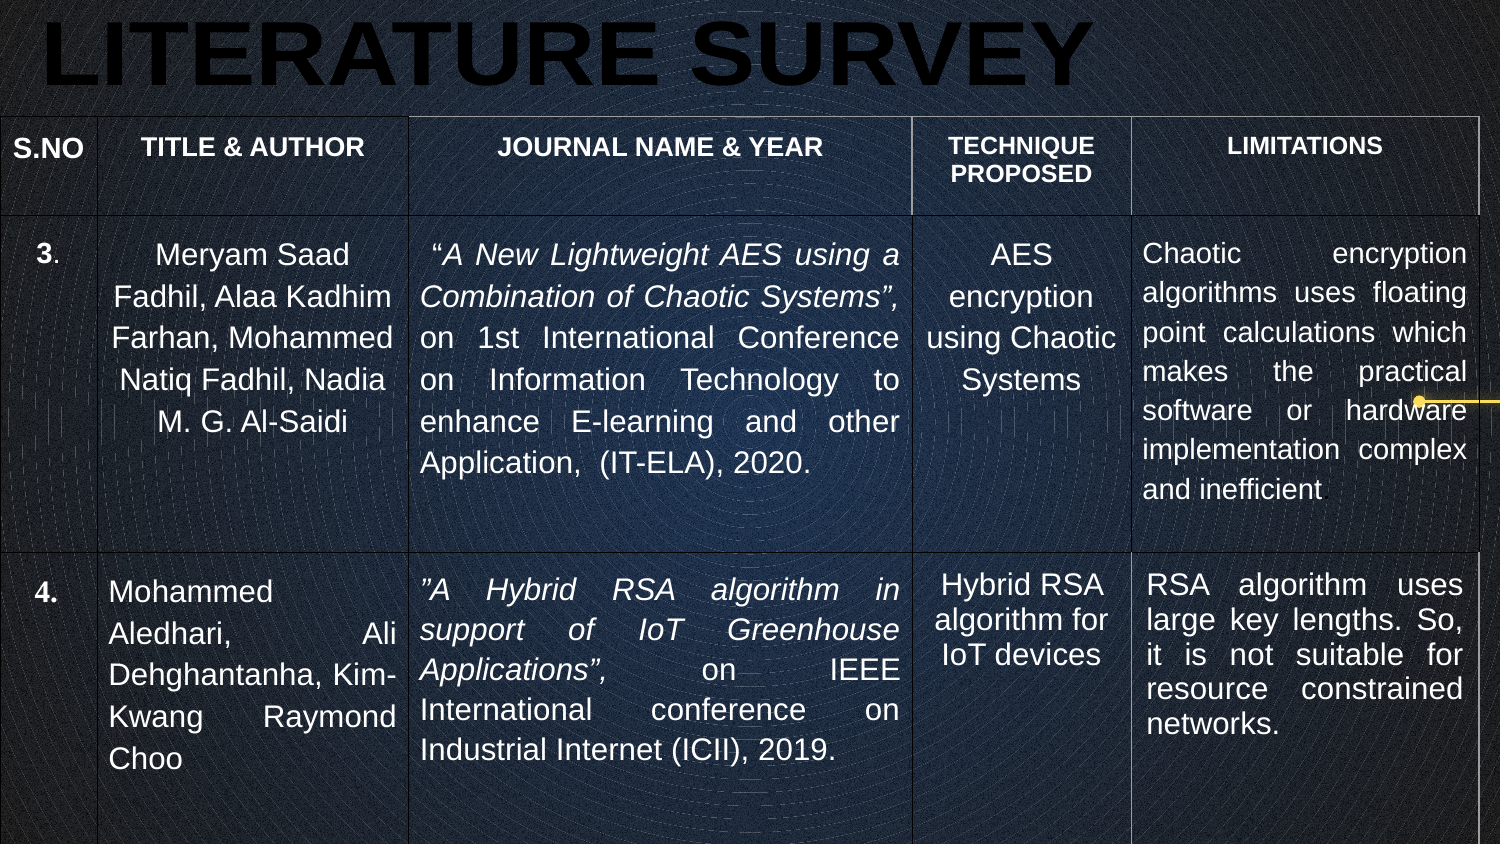

LITERATURE SURVEY

| S.NO | TITLE & AUTHOR | JOURNAL NAME & YEAR | TECHNIQUE PROPOSED | LIMITATIONS |
| --- | --- | --- | --- | --- |
| 3. | Meryam Saad Fadhil, Alaa Kadhim Farhan, Mohammed Natiq Fadhil, Nadia M. G. Al-Saidi | “A New Lightweight AES using a Combination of Chaotic Systems”, on 1st International Conference on Information Technology to enhance E-learning and other Application, (IT-ELA), 2020. | AES encryption using Chaotic Systems | Chaotic encryption algorithms uses floating point calculations which makes the practical software or hardware implementation complex and inefficient. |
| 4. | Mohammed Aledhari, Ali Dehghantanha, Kim-Kwang Raymond Choo | ”A Hybrid RSA algorithm in support of IoT Greenhouse Applications”, on IEEE International conference on Industrial Internet (ICII), 2019. | Hybrid RSA algorithm for IoT devices | RSA algorithm uses large key lengths. So, it is not suitable for resource constrained networks. |